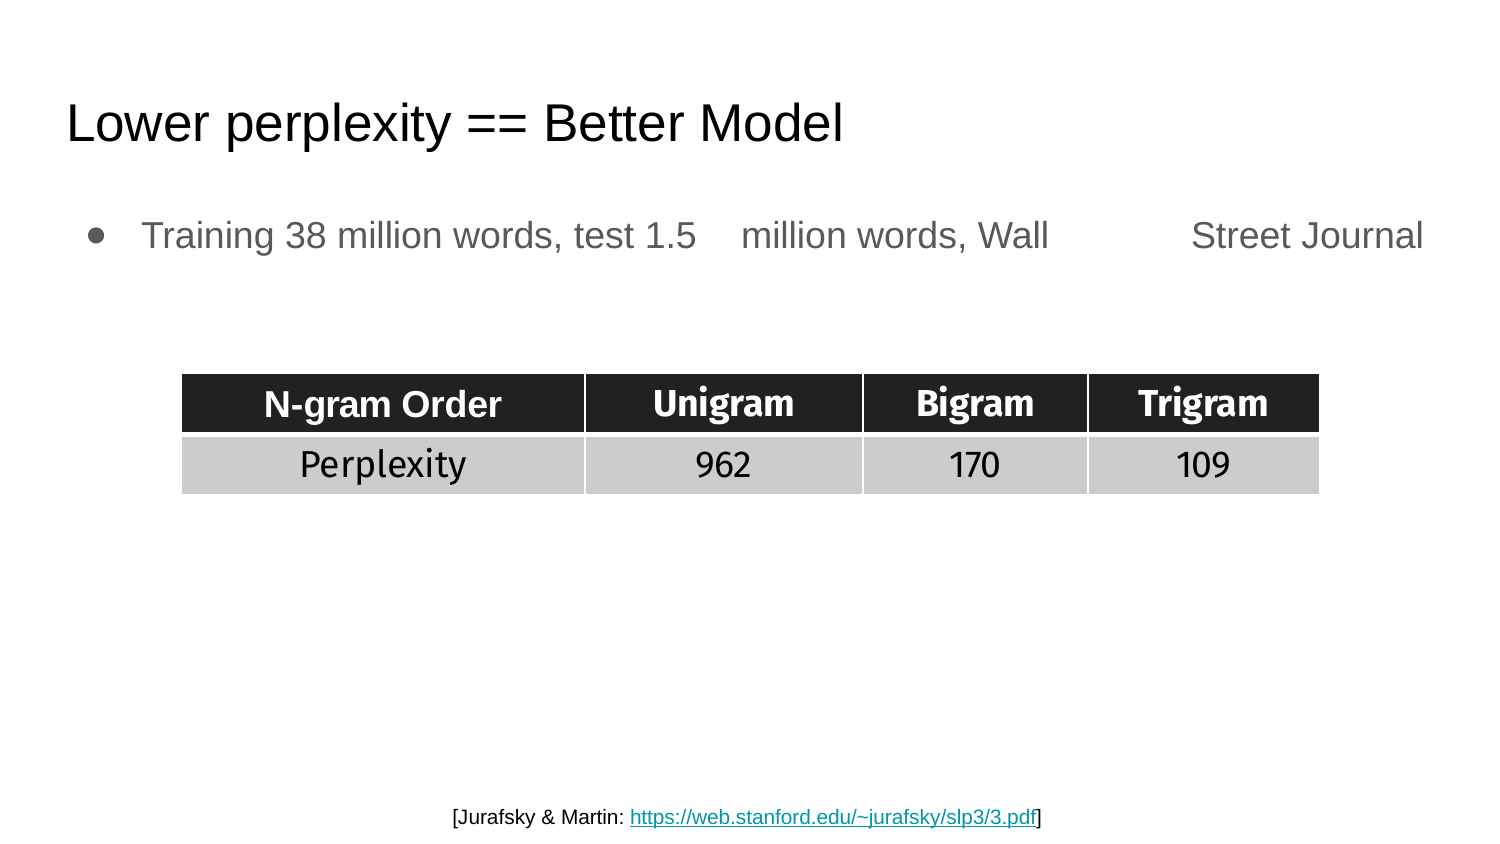

# Lower perplexity == Better Model
Training 38 million words, test 1.5	million words, Wall	Street Journal
| N-gram Order | Unigram | Bigram | Trigram |
| --- | --- | --- | --- |
| Perplexity | 962 | 170 | 109 |
[Jurafsky & Martin: https://web.stanford.edu/~jurafsky/slp3/3.pdf]